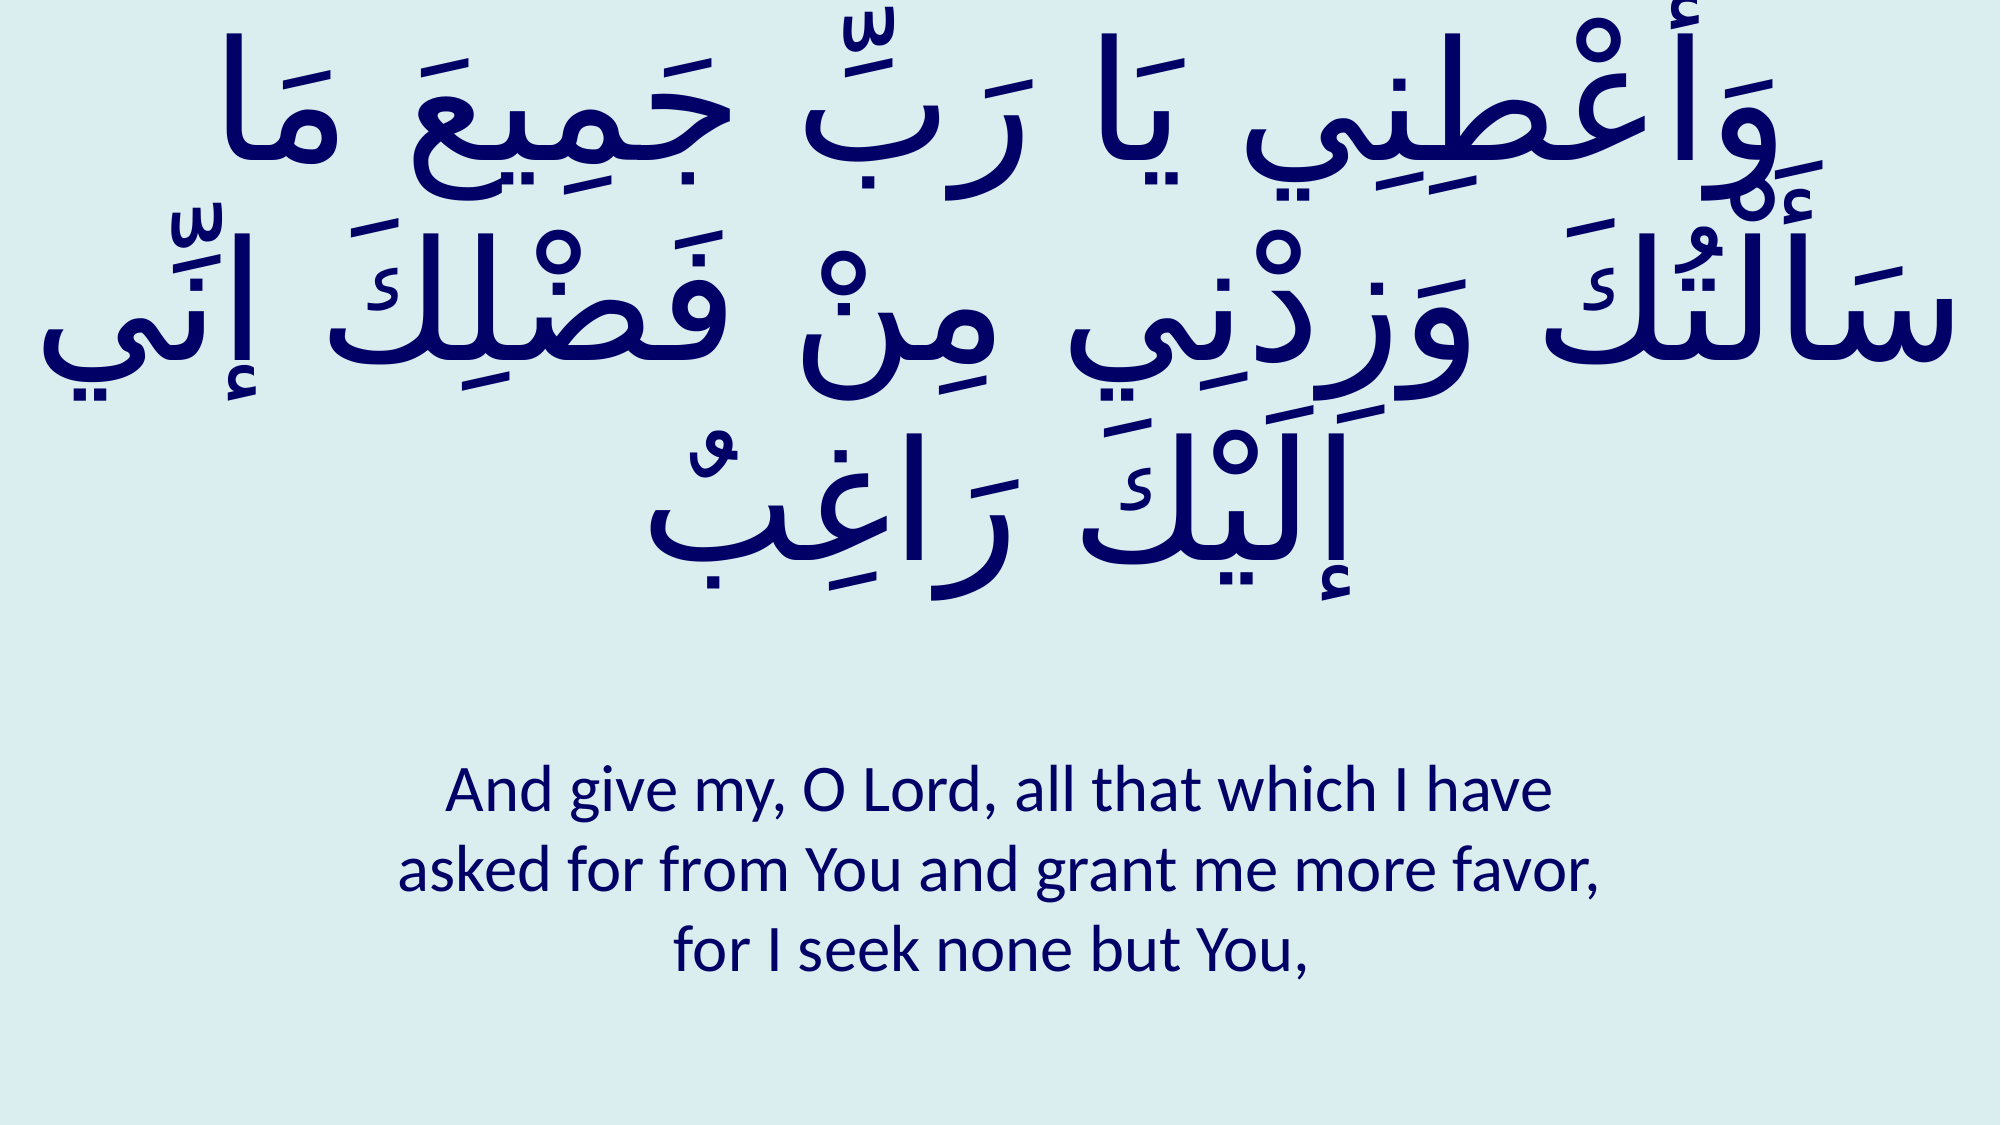

# وَأَعْطِنِي يَا رَبِّ جَمِيعَ مَا سَأَلْتُكَ وَزِدْنِي مِنْ فَضْلِكَ إنِّي إلَيْكَ رَاغِبٌ
And give my, O Lord, all that which I have asked for from You and grant me more favor, for I seek none but You,